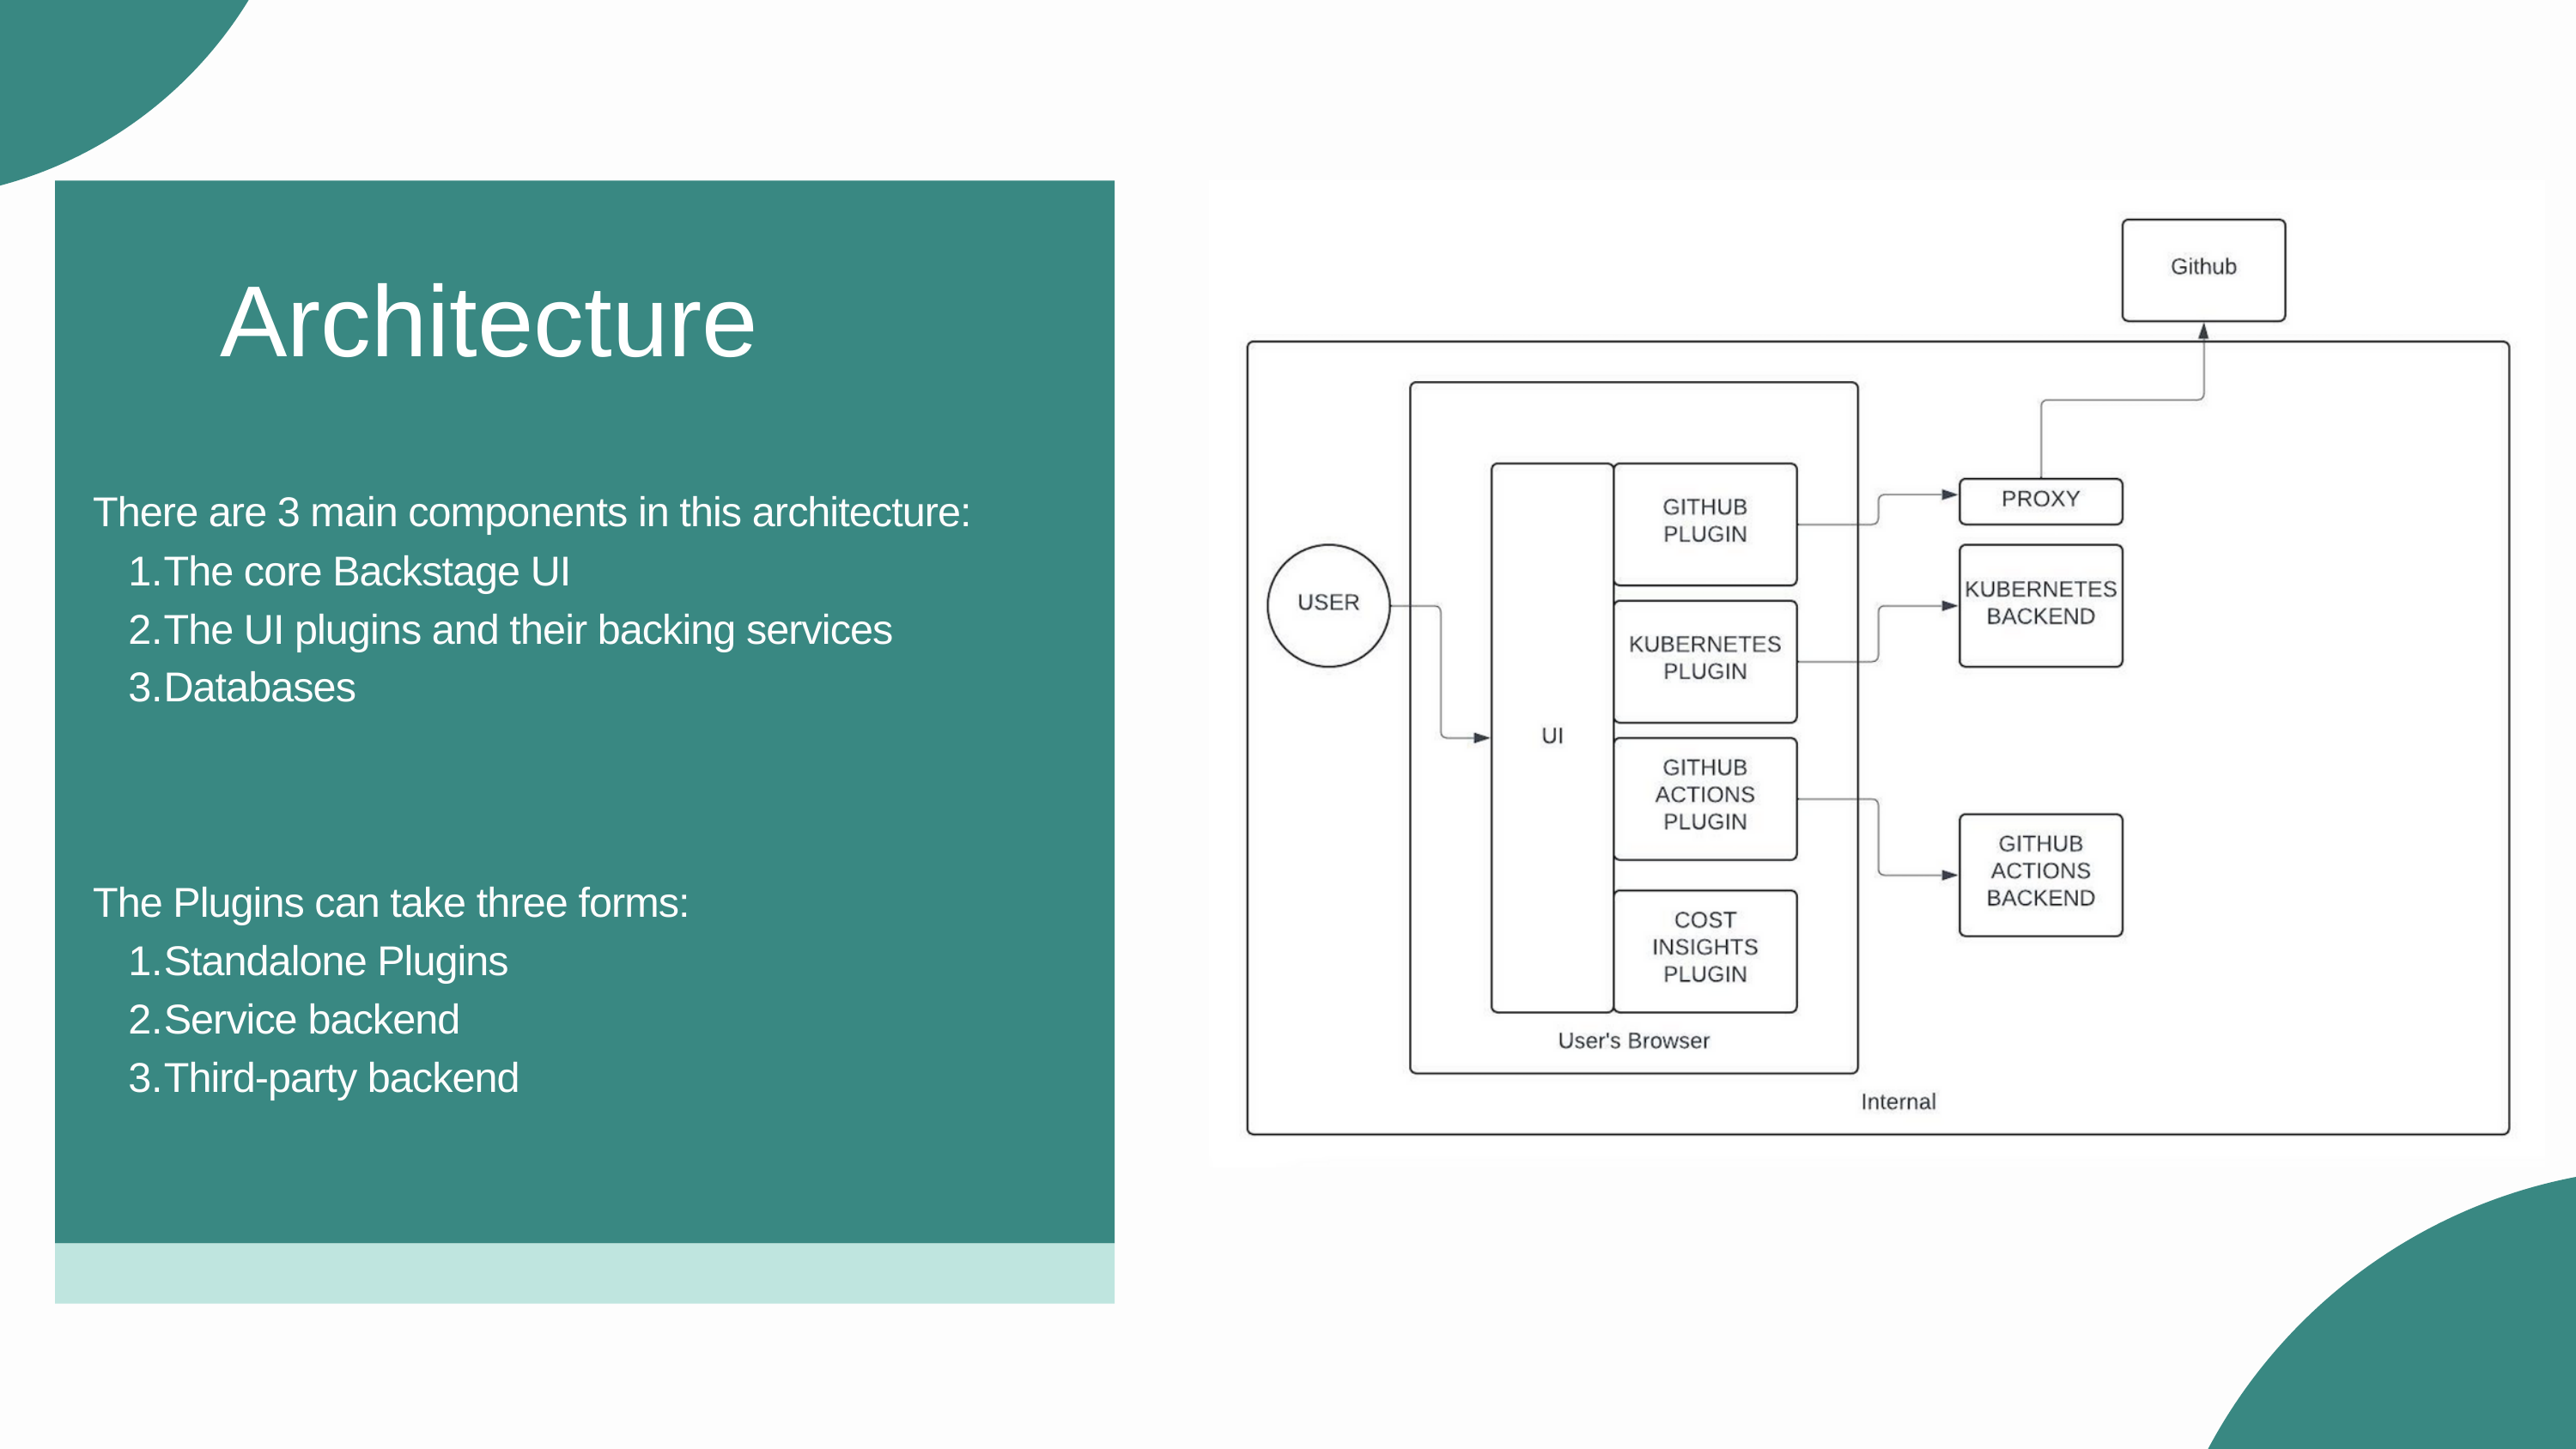

Architecture
There are 3 main components in this architecture:
The core Backstage UI
The UI plugins and their backing services
Databases

The Plugins can take three forms:
Standalone Plugins
Service backend
Third-party backend